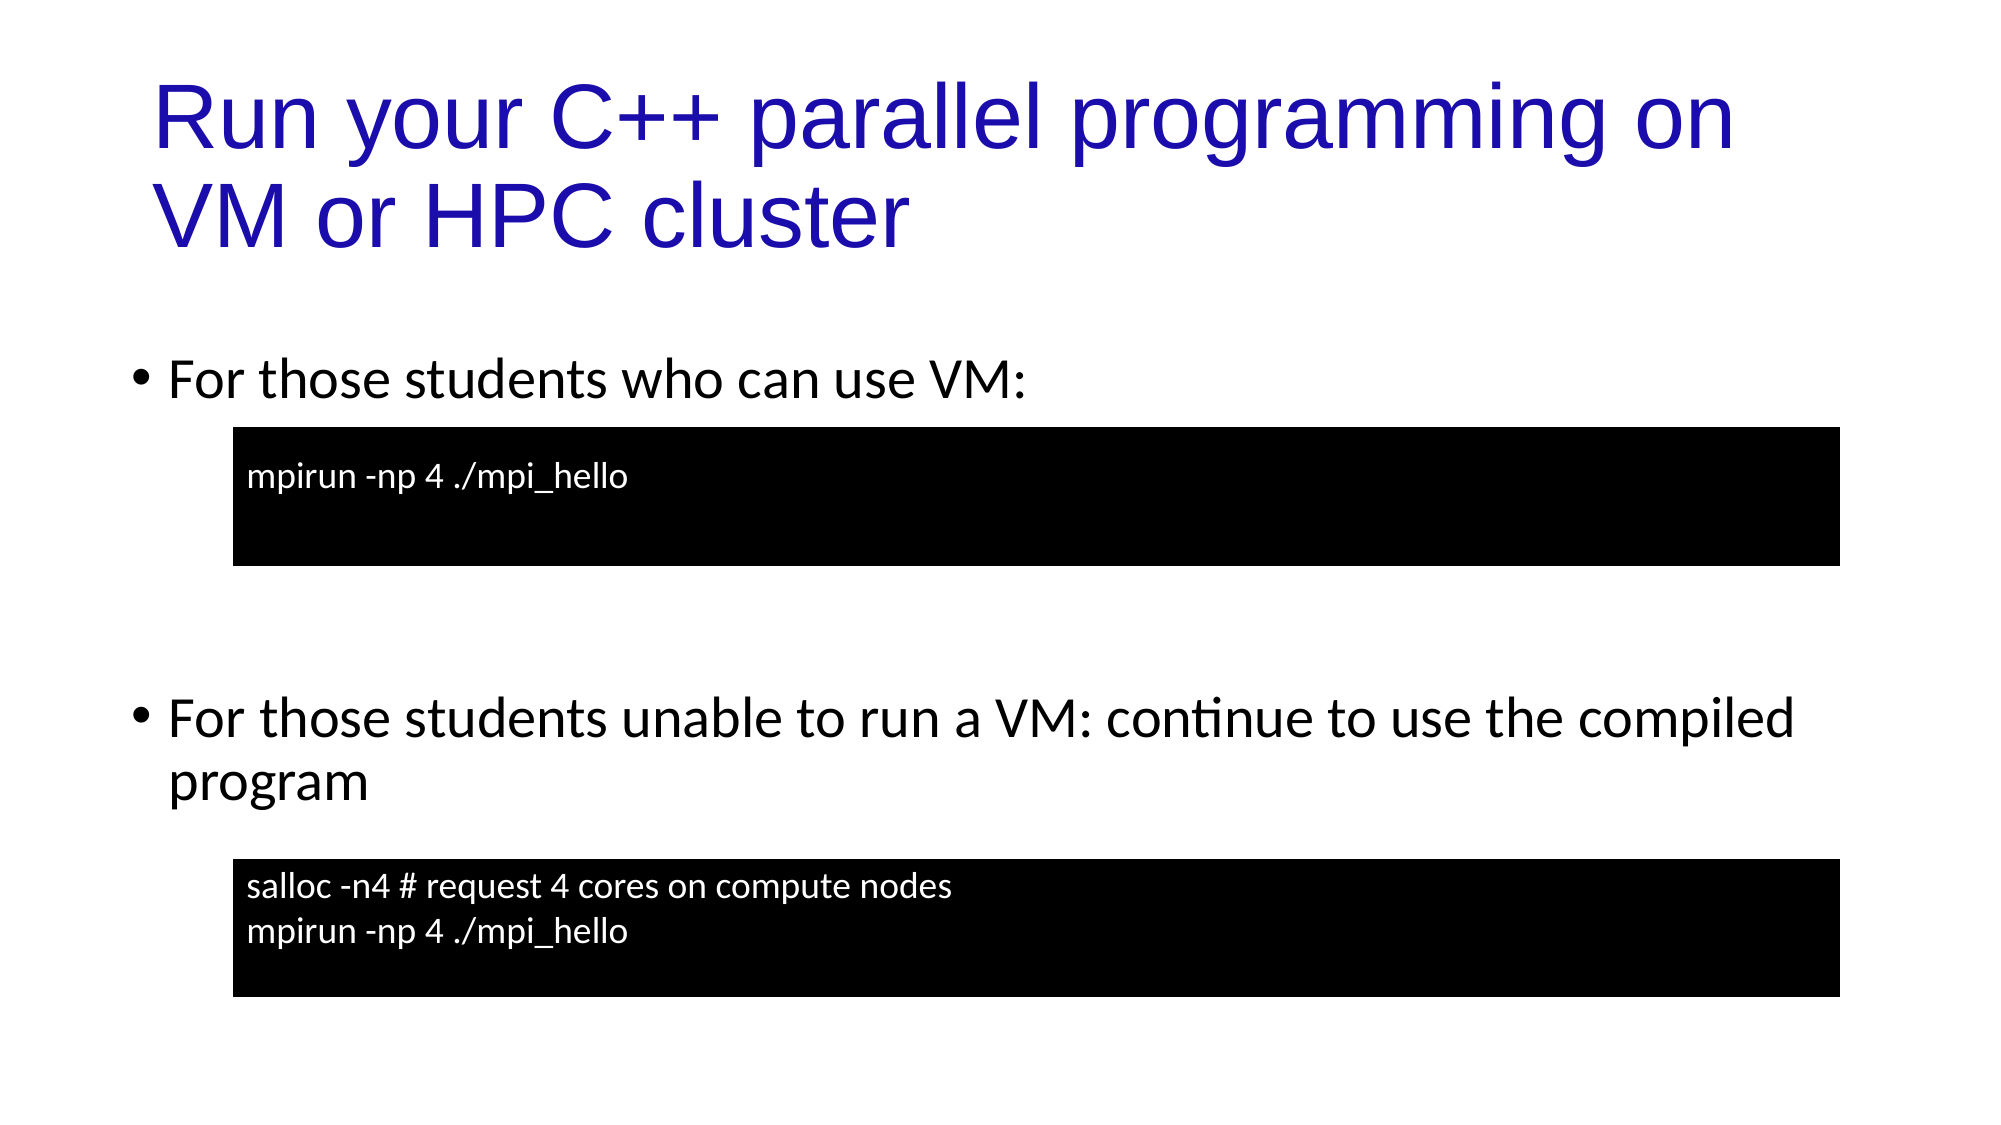

# Run your C++ parallel programming on VM or HPC cluster
For those students who can use VM:
mpirun -np 4 ./mpi_hello

For those students unable to run a VM: continue to use the compiled program
salloc -n4 # request 4 cores on compute nodes
mpirun -np 4 ./mpi_hello